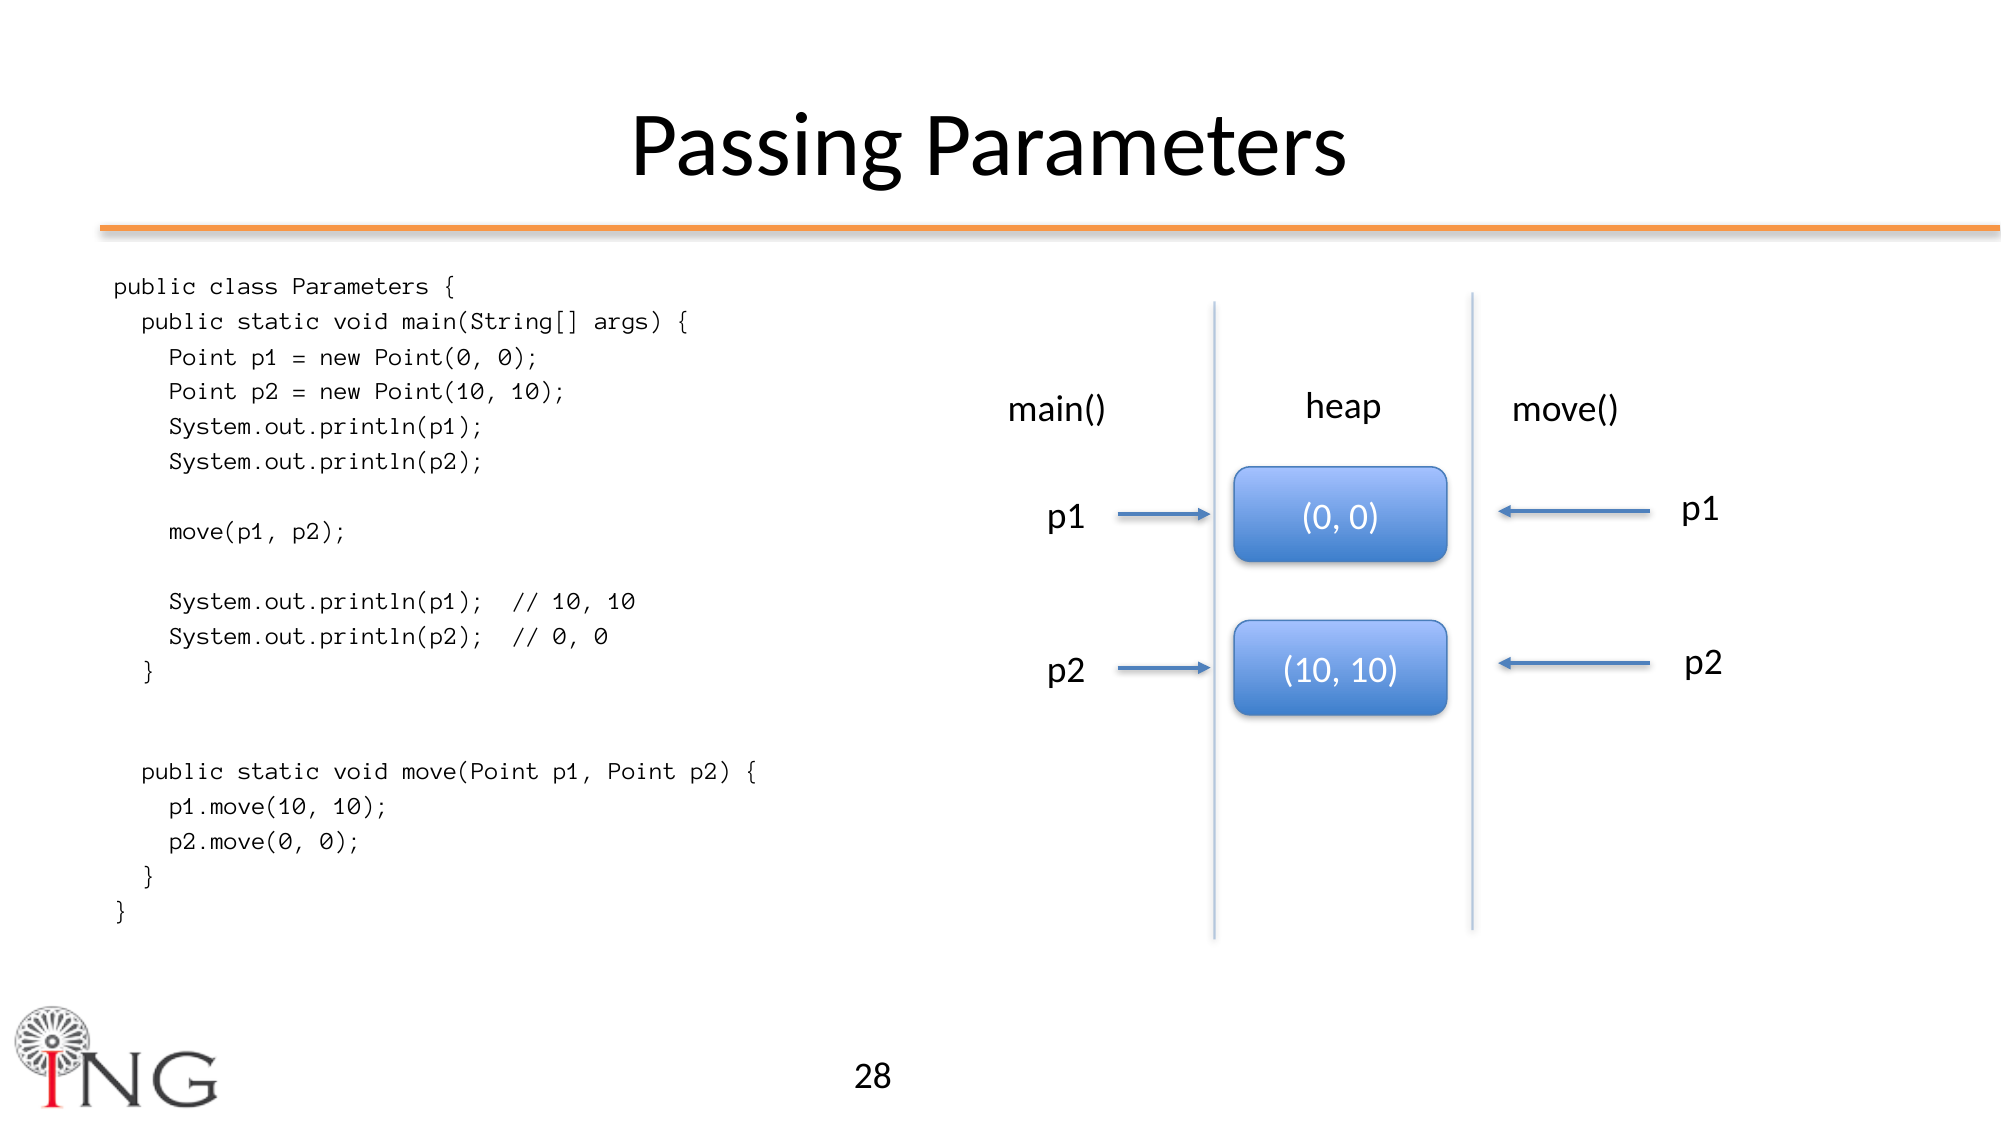

# Passing Parameters
public class Parameters {
  public static void main(String[] args) {
    Point p1 = new Point(0, 0);
    Point p2 = new Point(10, 10);
    System.out.println(p1);
    System.out.println(p2);

    move(p1, p2);

    System.out.println(p1);  // 10, 10
    System.out.println(p2);  // 0, 0
  }

  public static void move(Point p1, Point p2) {
    p1.move(10, 10);
    p2.move(0, 0);
  }
}

heap
main()
move()
(0, 0)
p1
p1
(10, 10)
p2
p2
28